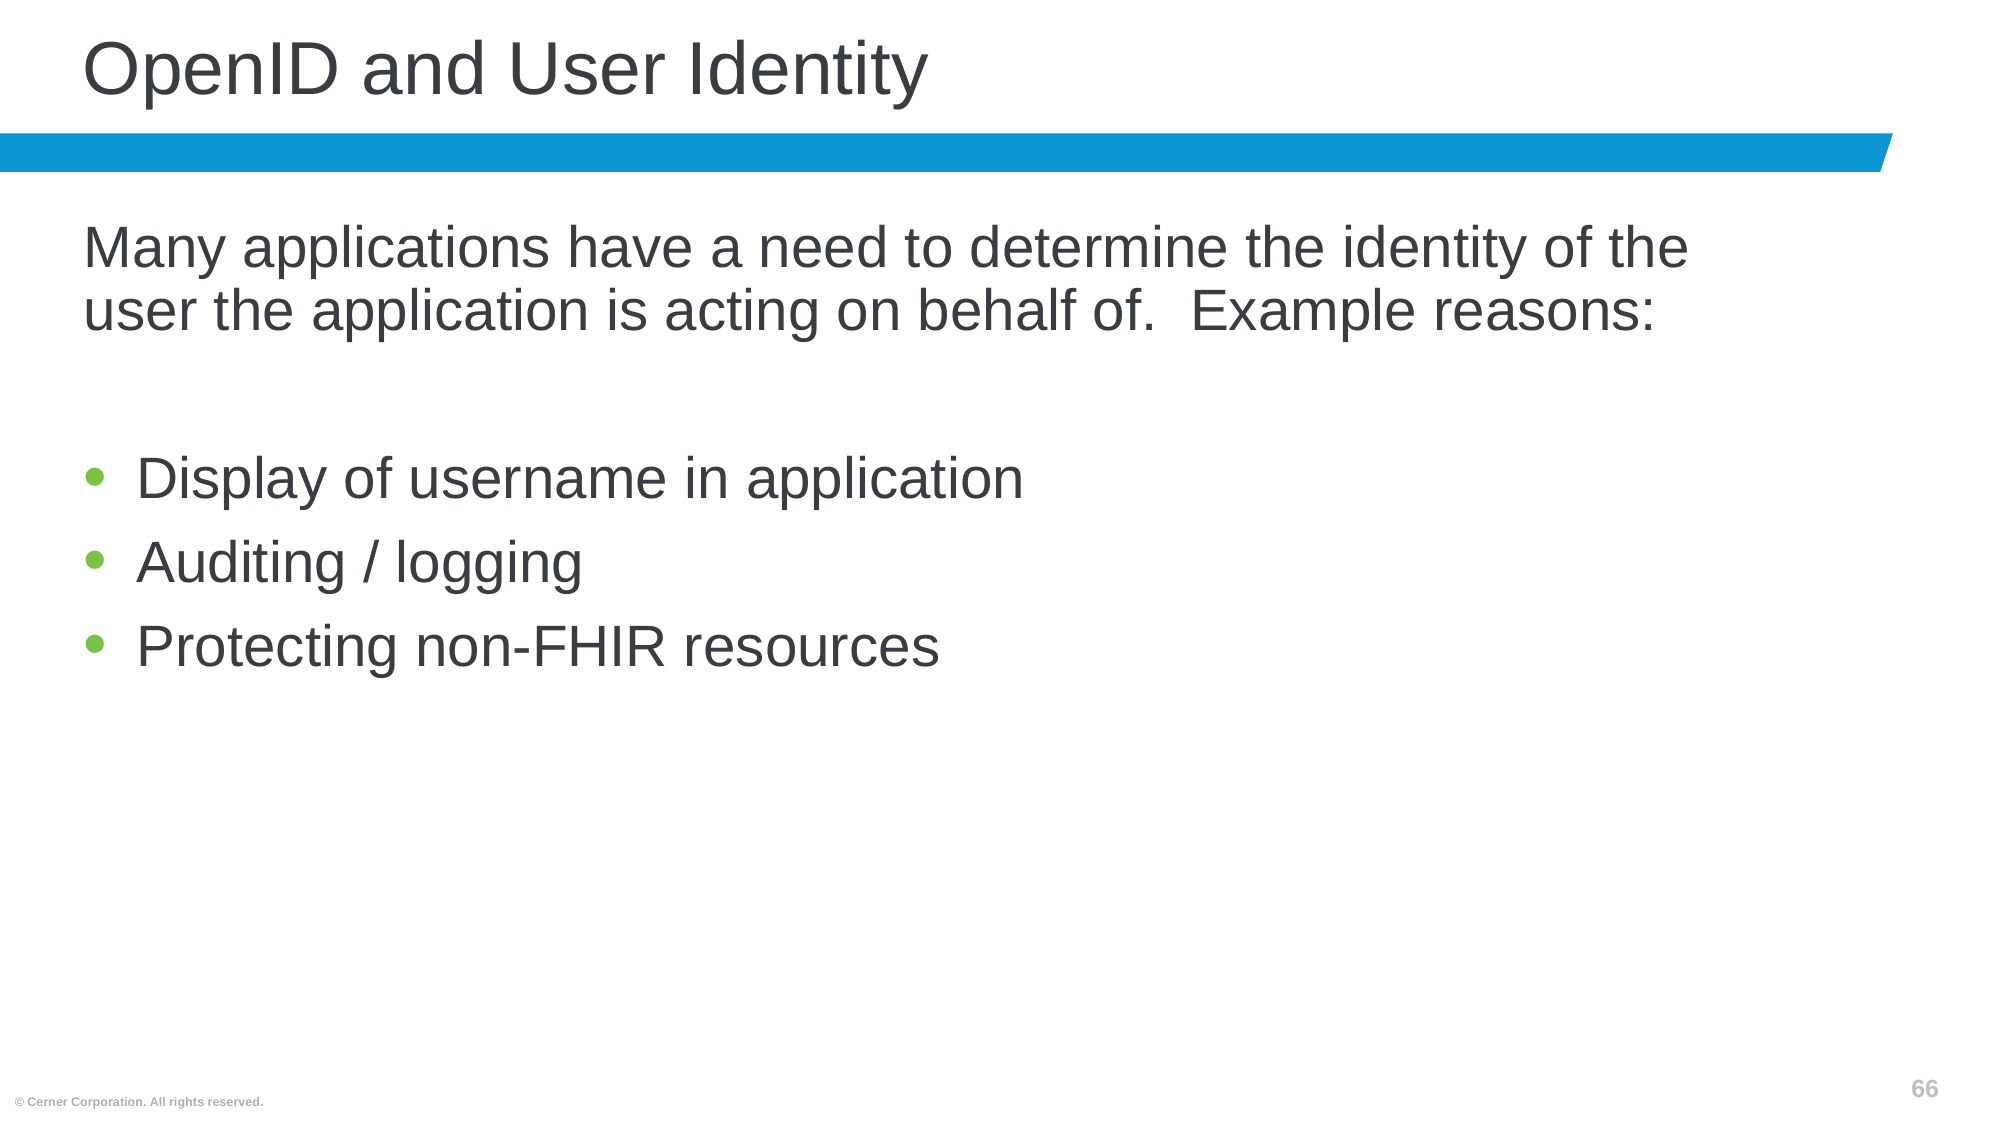

# OpenID and User Identity
Many applications have a need to determine the identity of the user the application is acting on behalf of.  Example reasons:

Display of username in application
Auditing / logging
Protecting non-FHIR resources